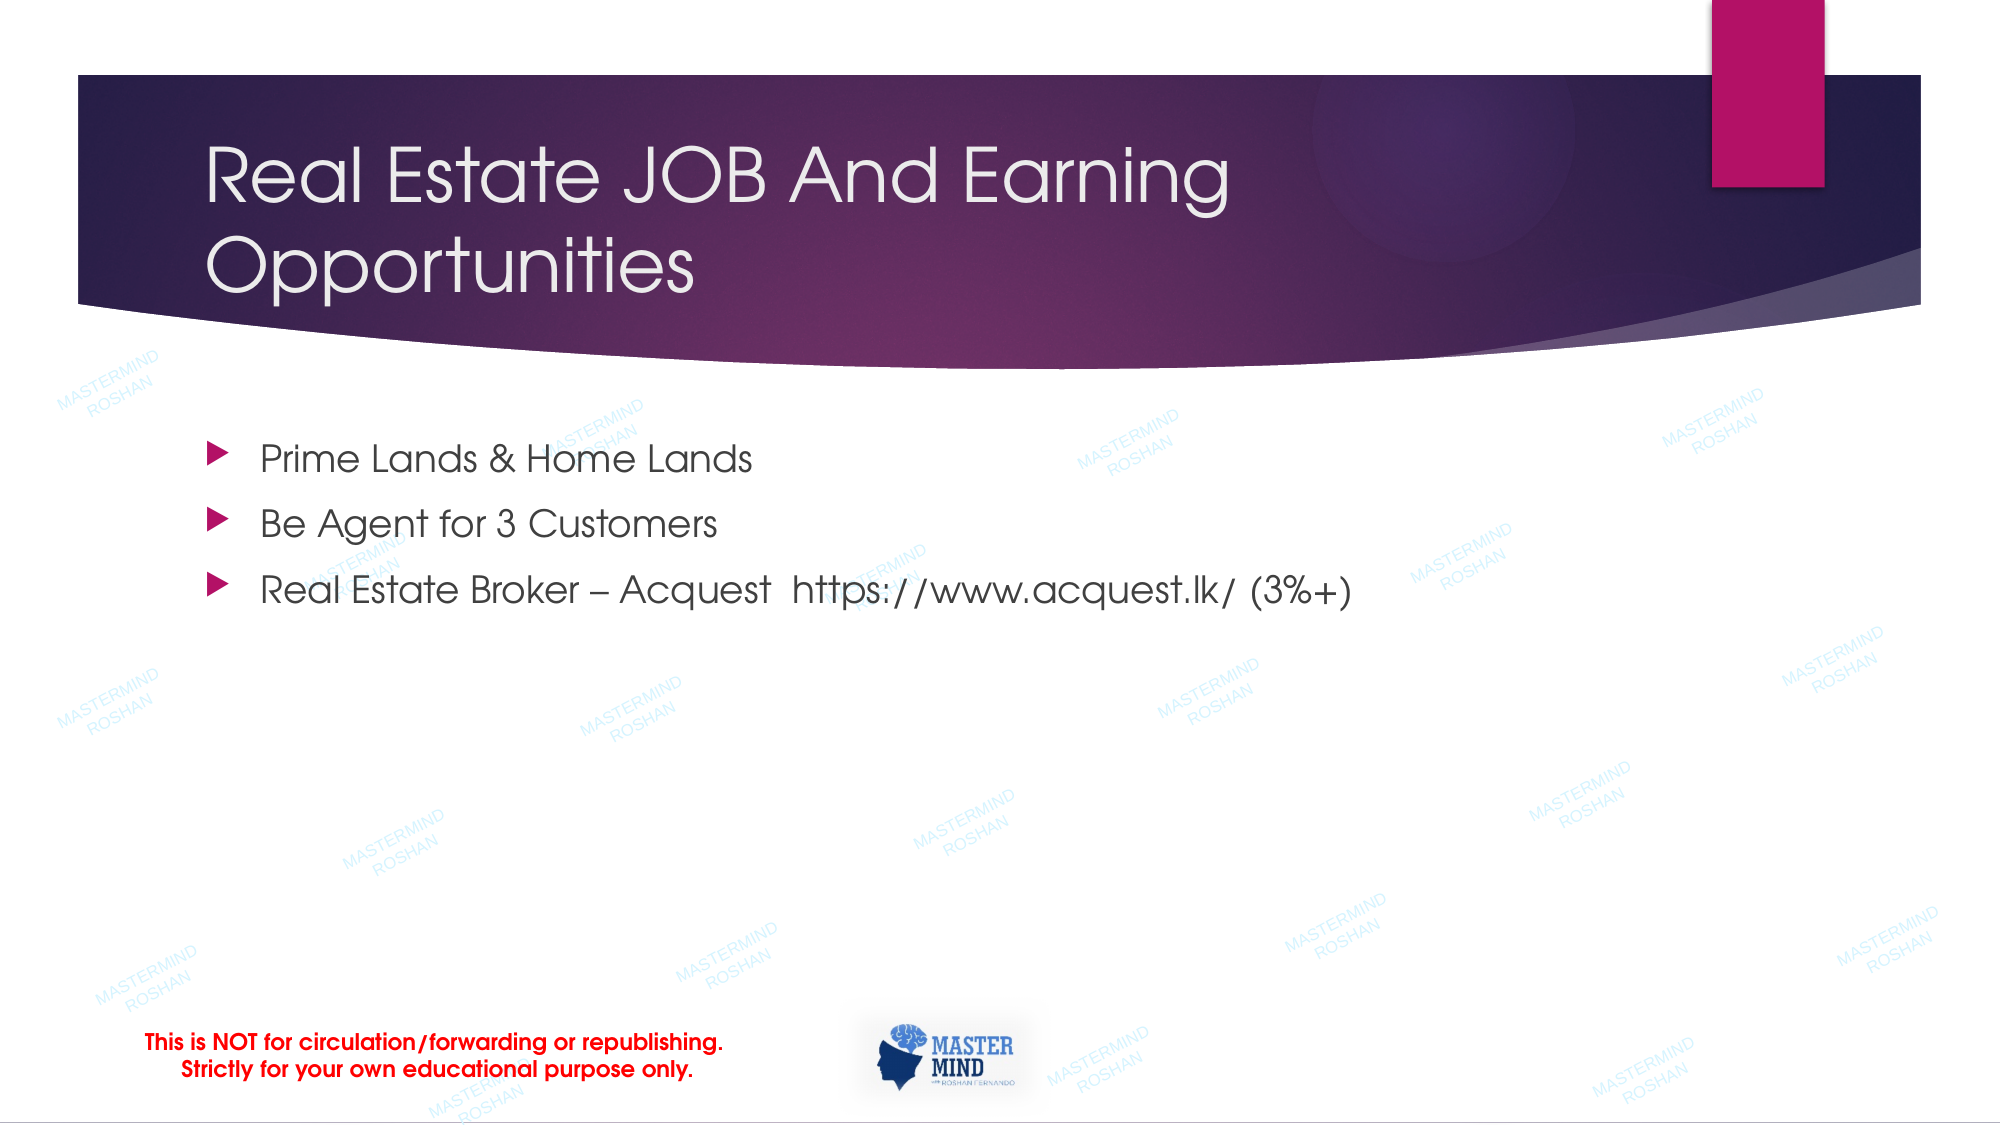

# Real Estate JOB And Earning Opportunities
Prime Lands & Home Lands
Be Agent for 3 Customers
Real Estate Broker – Acquest  https://www.acquest.lk/ (3%+)